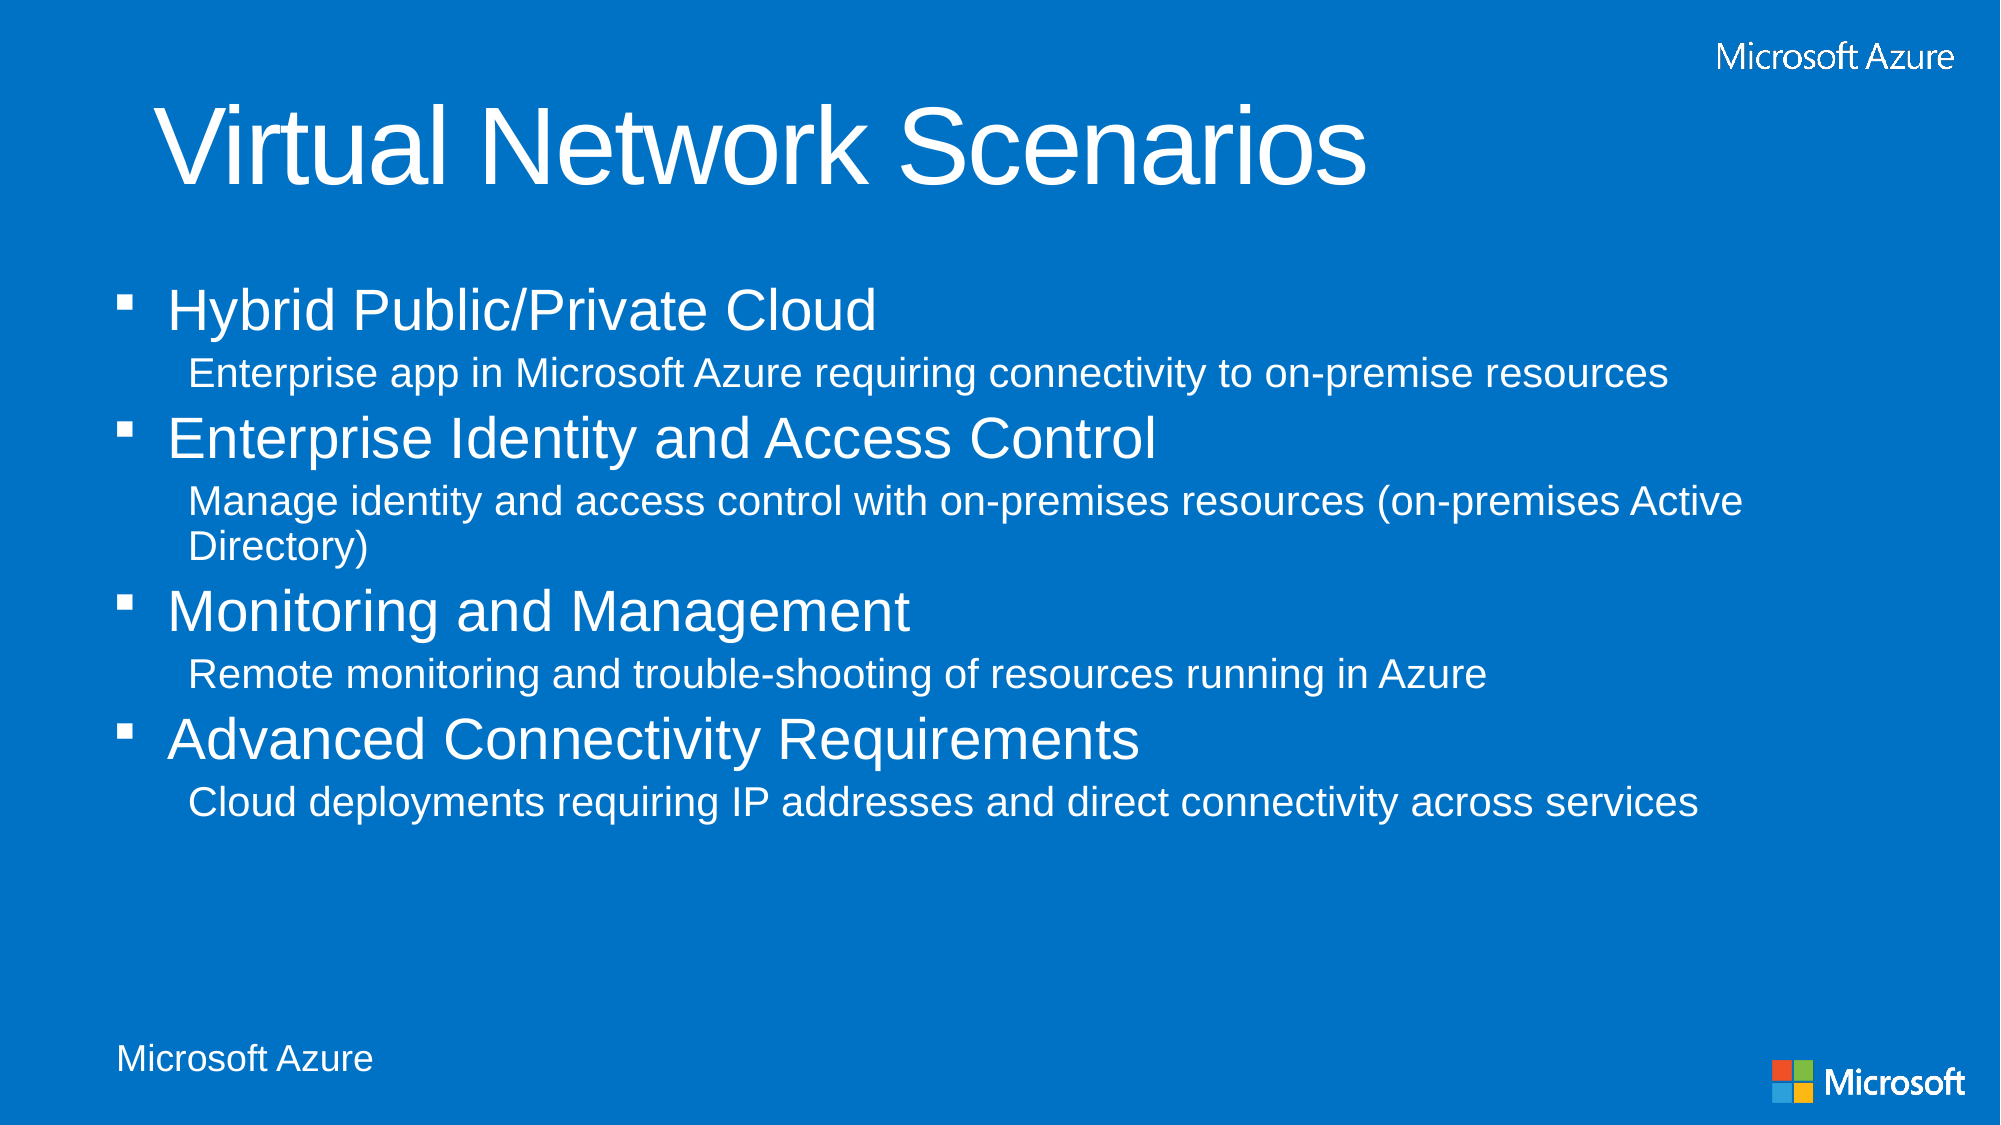

# Virtual Network Scenarios
Hybrid Public/Private Cloud
Enterprise app in Microsoft Azure requiring connectivity to on-premise resources
Enterprise Identity and Access Control
Manage identity and access control with on-premises resources (on-premises Active Directory)
Monitoring and Management
Remote monitoring and trouble-shooting of resources running in Azure
Advanced Connectivity Requirements
Cloud deployments requiring IP addresses and direct connectivity across services
Microsoft Azure